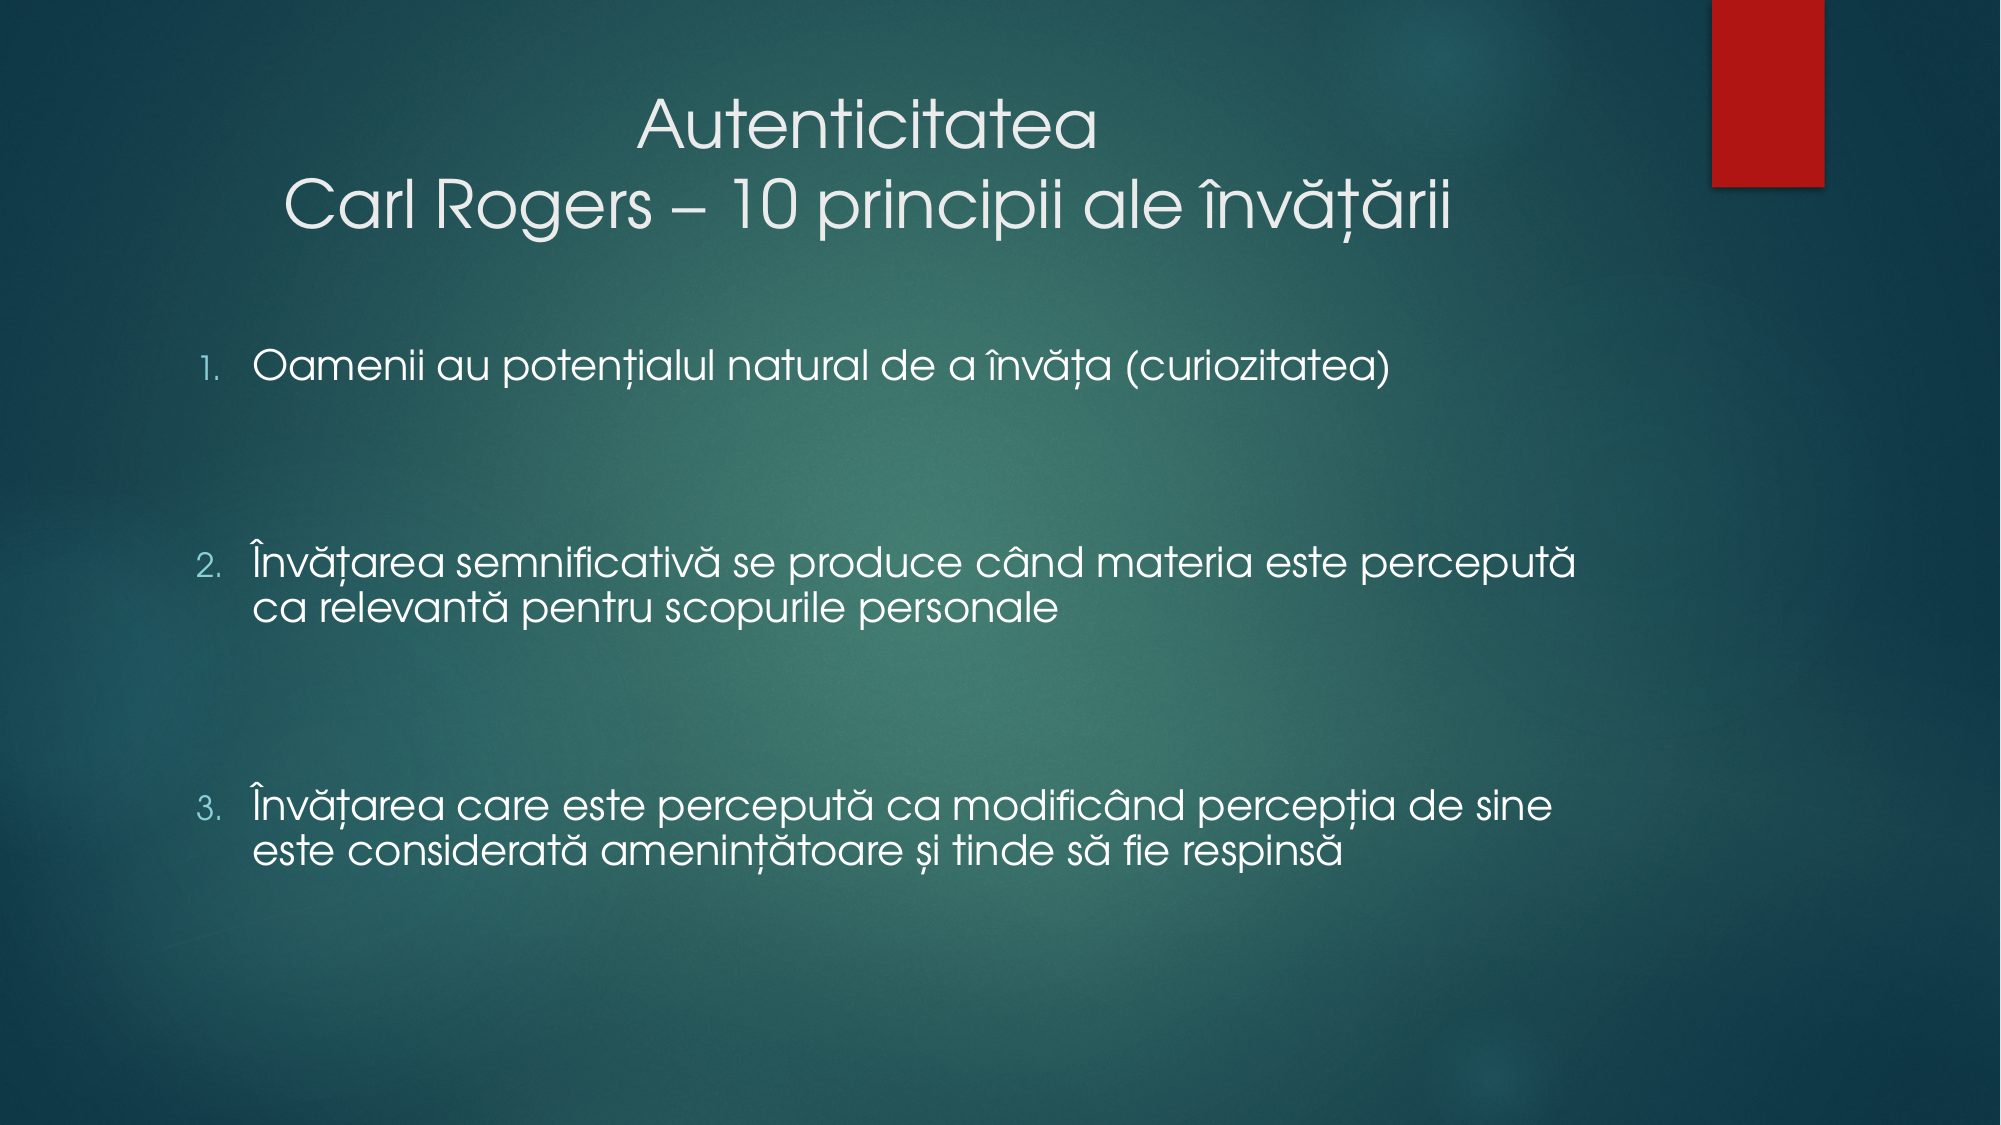

# Autenticitatea Carl Rogers – 10 principii ale învăţării
Oamenii au potenţialul natural de a învăţa (curiozitatea)

Învăţarea semnificativă se produce când materia este percepută ca relevantă pentru scopurile personale

Învăţarea care este percepută ca modificând percepţia de sine este considerată ameninţătoare şi tinde să fie respinsă